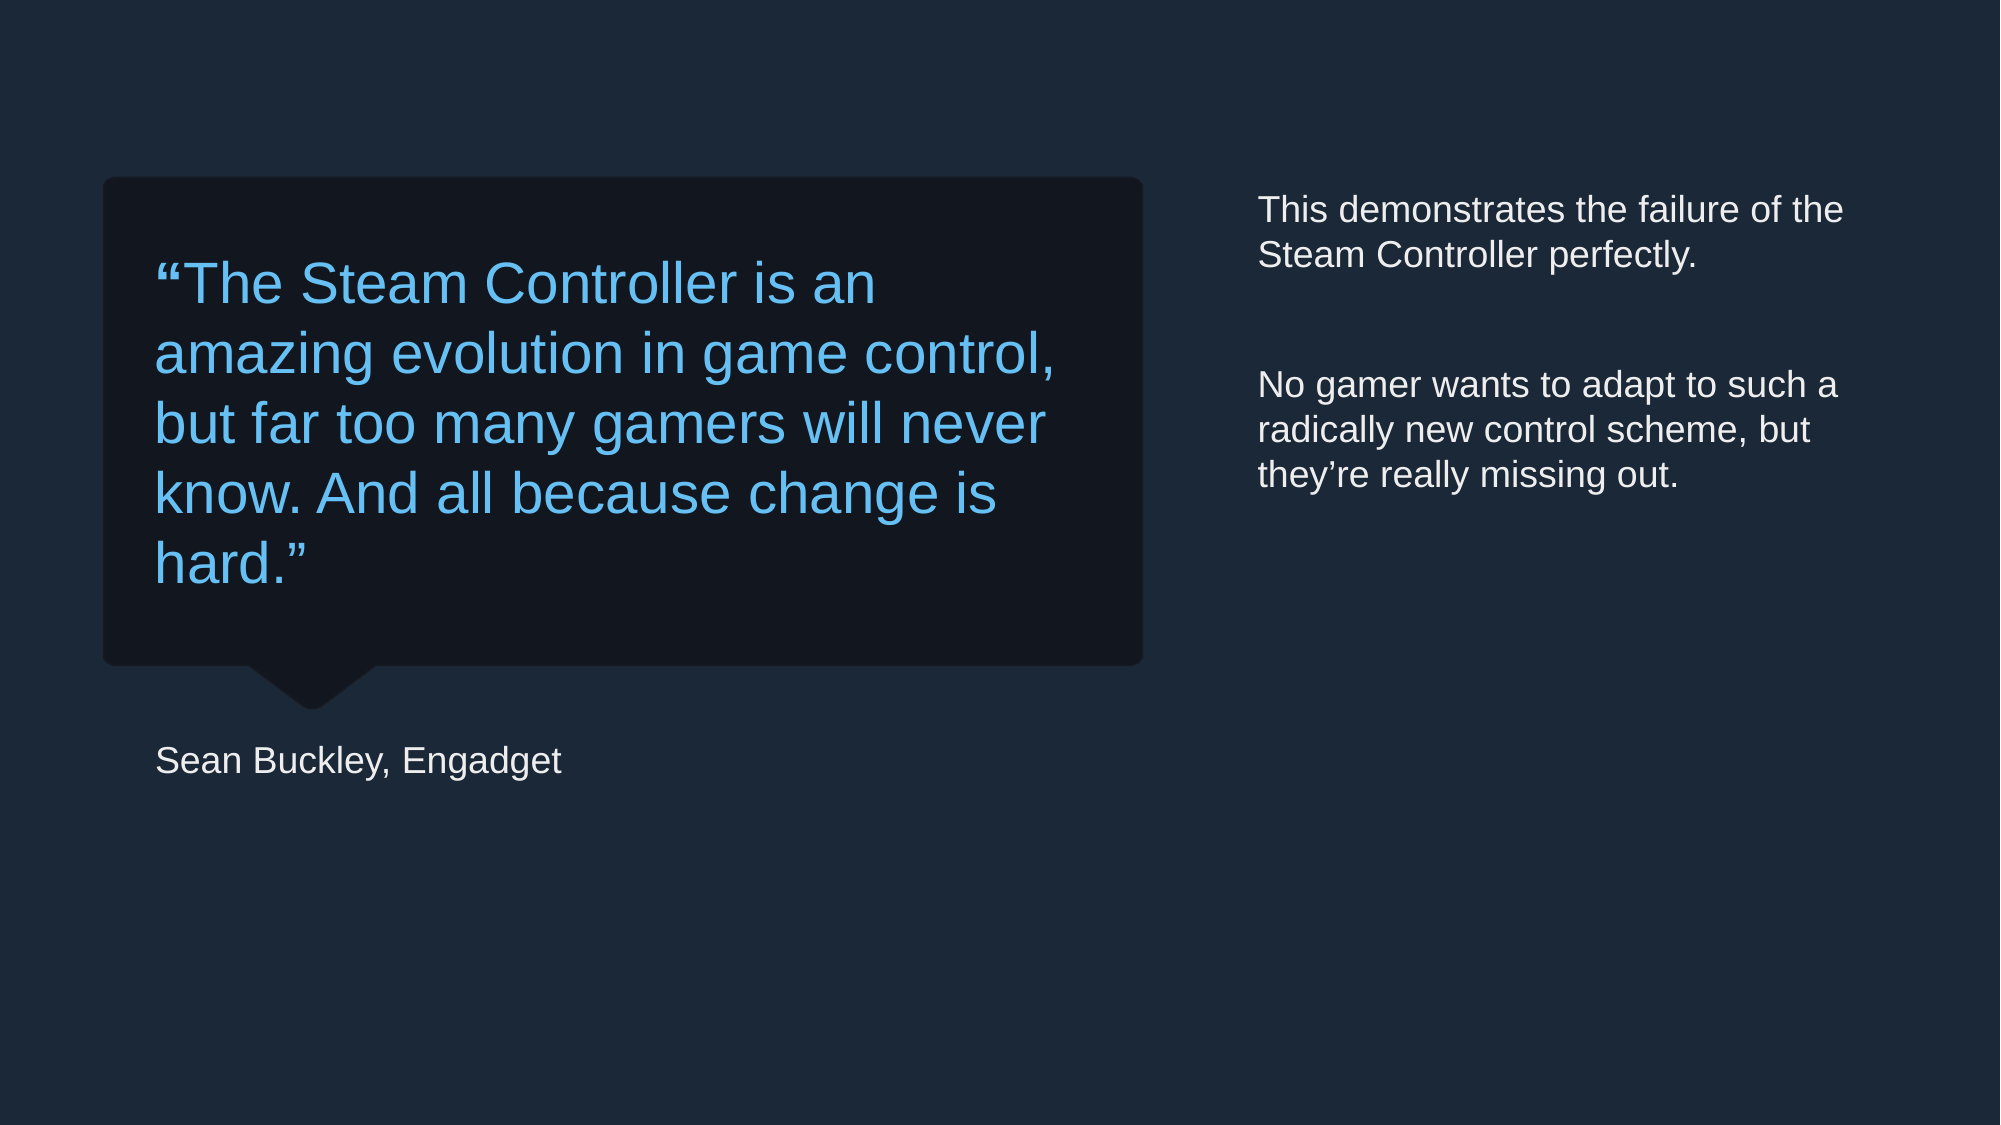

This demonstrates the failure of the Steam Controller perfectly.

No gamer wants to adapt to such a radically new control scheme, but they’re really missing out.
# “The Steam Controller is an amazing evolution in game control, but far too many gamers will never know. And all because change is hard.”
Sean Buckley, Engadget